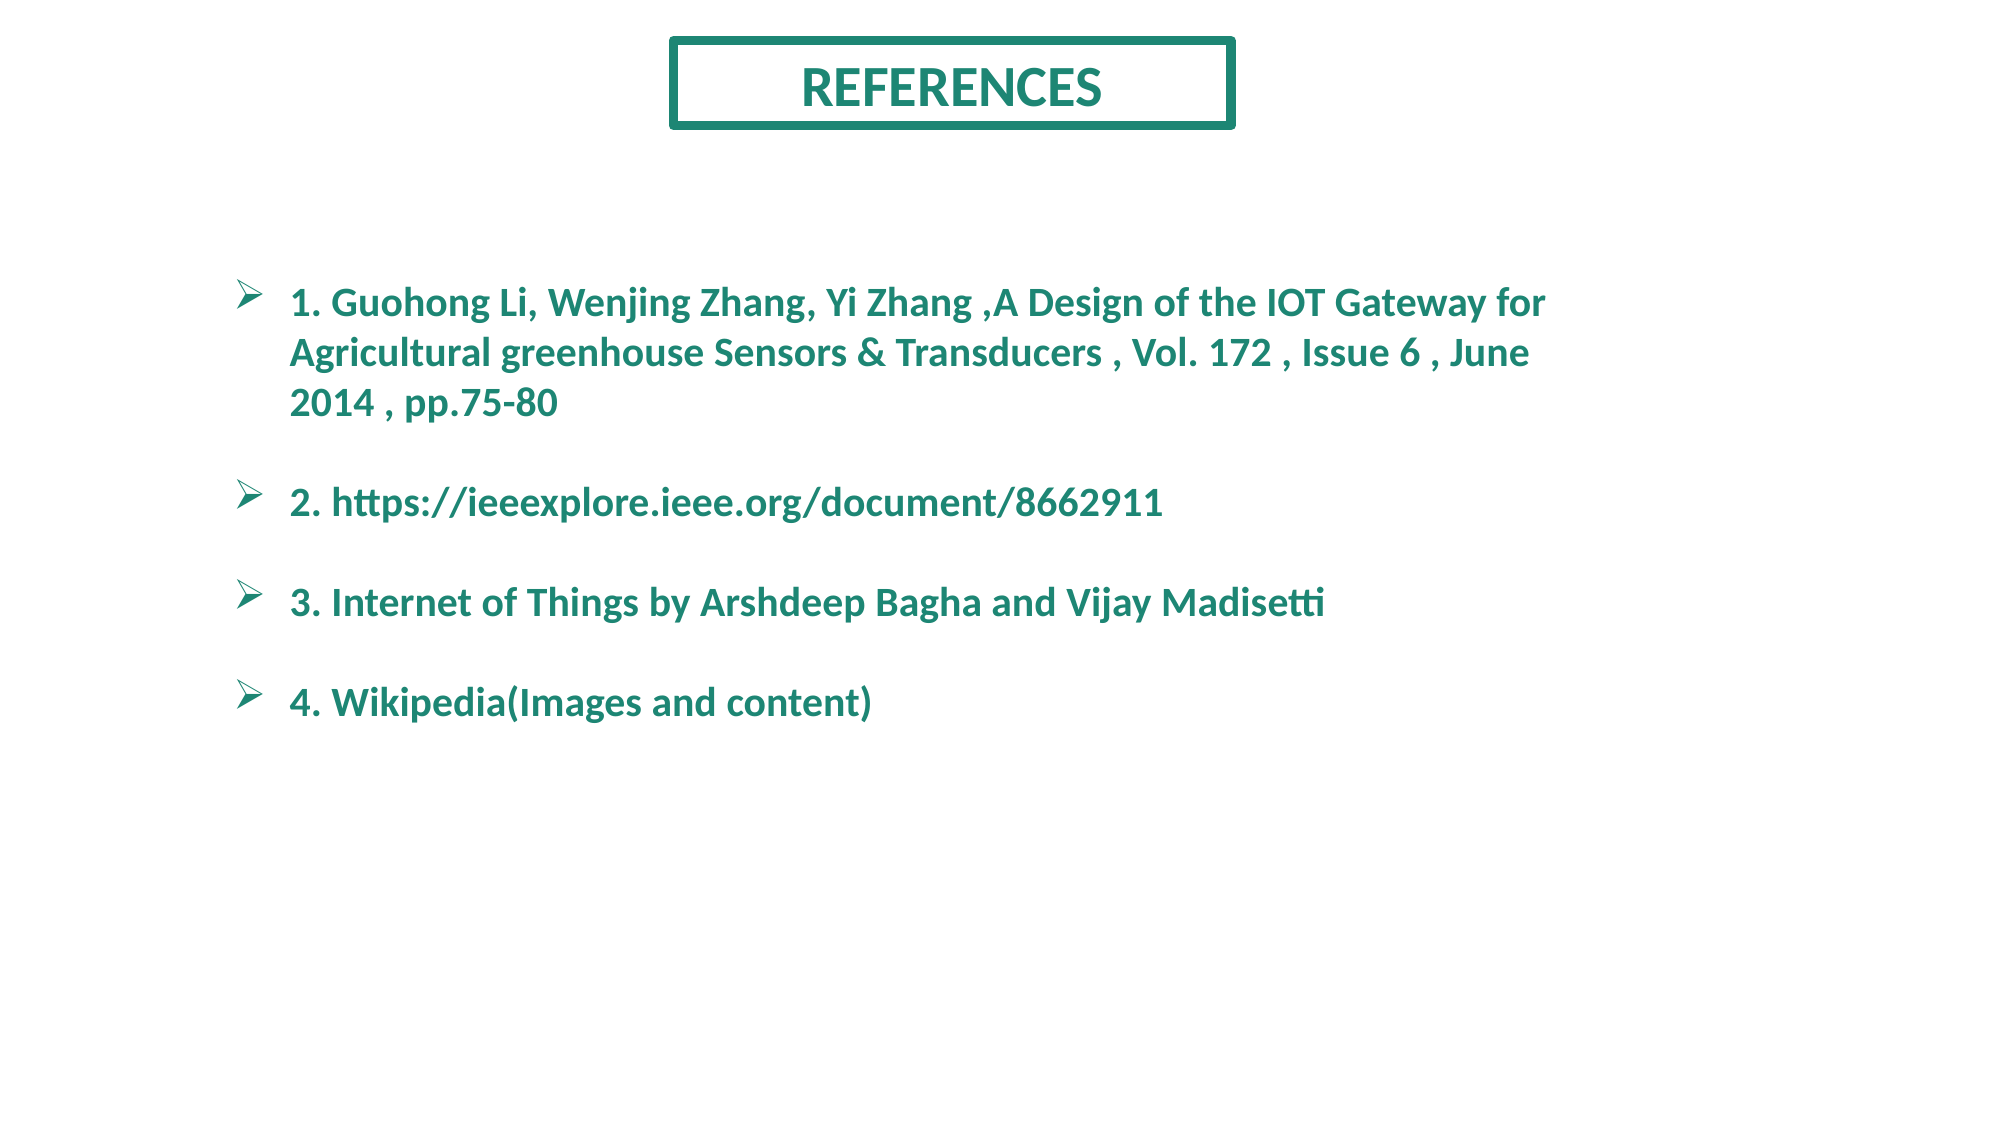

REFERENCES
1. Guohong Li, Wenjing Zhang, Yi Zhang ,A Design of the IOT Gateway for Agricultural greenhouse Sensors & Transducers , Vol. 172 , Issue 6 , June 2014 , pp.75-80

2. https://ieeexplore.ieee.org/document/8662911

3. Internet of Things by Arshdeep Bagha and Vijay Madisetti

4. Wikipedia(Images and content)